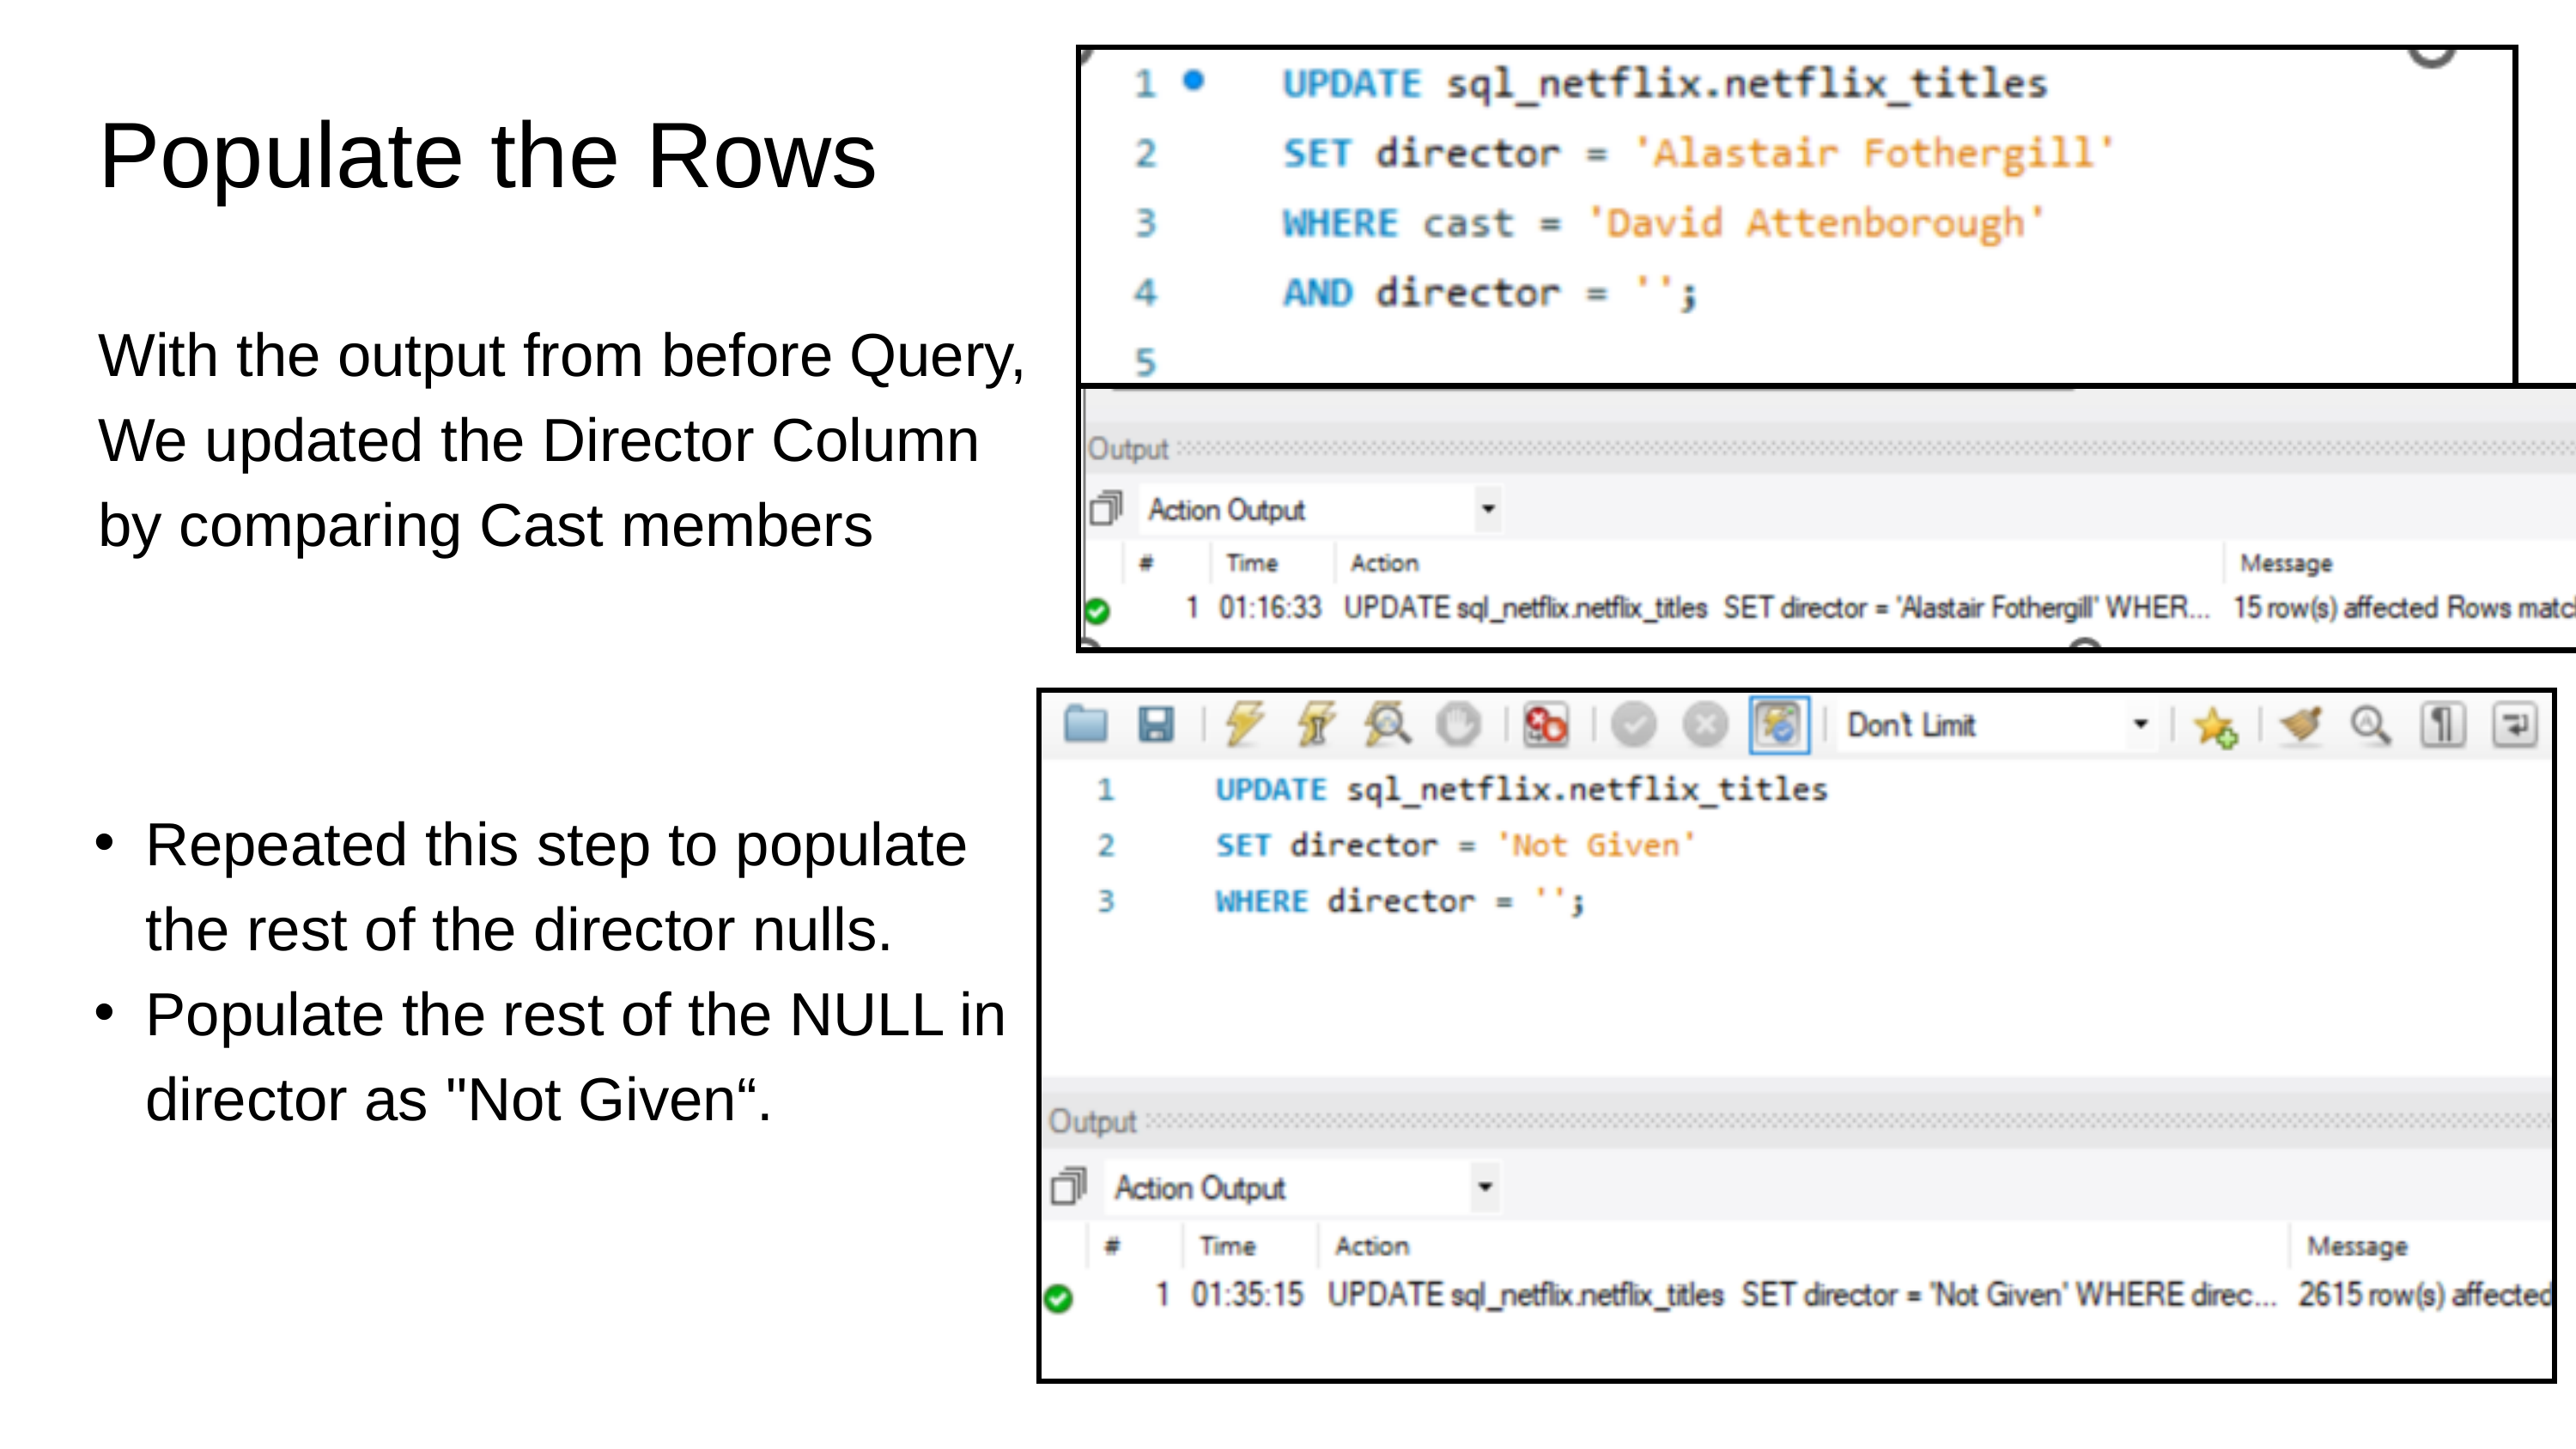

Populate the Rows
With the output from before Query, We updated the Director Column by comparing Cast members

Repeated this step to populate the rest of the director nulls.
Populate the rest of the NULL in director as "Not Given“.